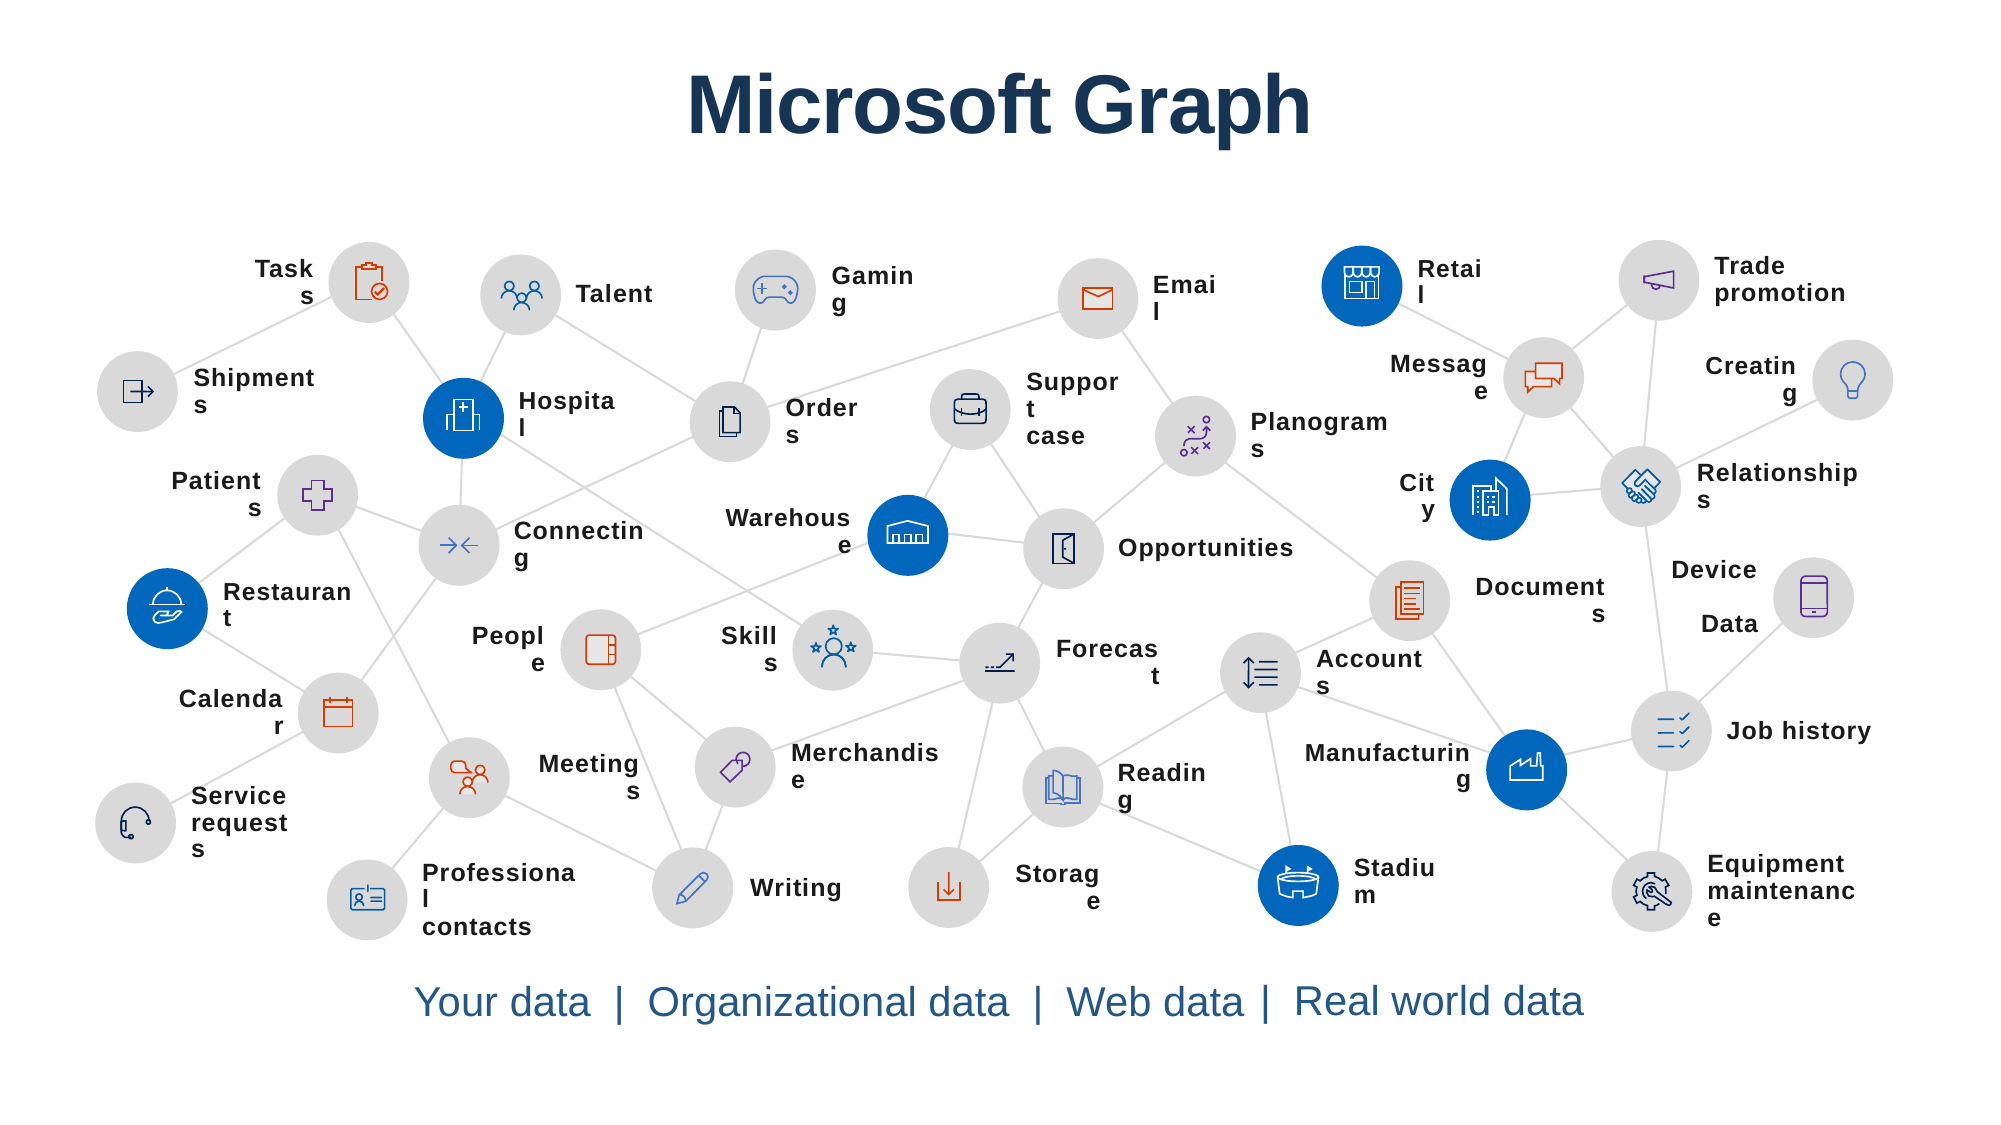

Microsoft Graph

Trade
promotion

Tasks
Retail

Gaming
Talent

Email

Message
Creating

Shipments

Support
case

Hospital

Orders

Planograms

Relationships

Patients
City

Warehouse

Connecting

Opportunities

Device
Data

Documents

Restaurant

People
Skills
Forecast

Accounts

Calendar

Job history

Manufacturing
Merchandise

Meetings

Reading

Service
requests

Equipment
maintenance

Stadium

Professional
contacts

Storage
Writing

|  Real world data
Your data  |  Organizational data  |  Web data